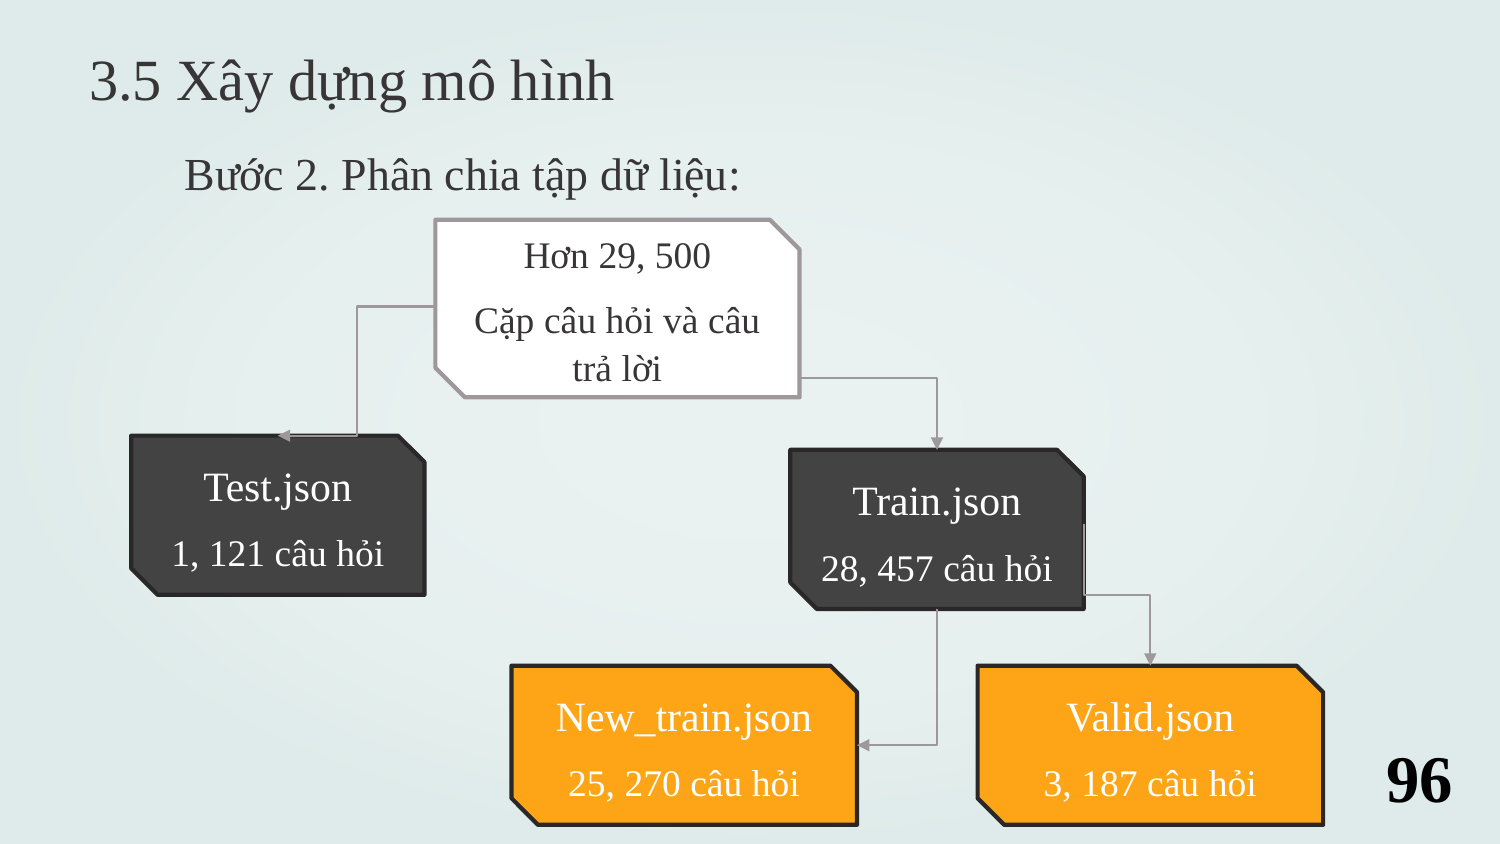

3.5 Xây dựng mô hình
Bước 2. Phân chia tập dữ liệu:

Hơn 29, 500
Cặp câu hỏi và câu trả lời
Test.json
1, 121 câu hỏi
Train.json
28, 457 câu hỏi
New_train.json
25, 270 câu hỏi
Valid.json
3, 187 câu hỏi
96